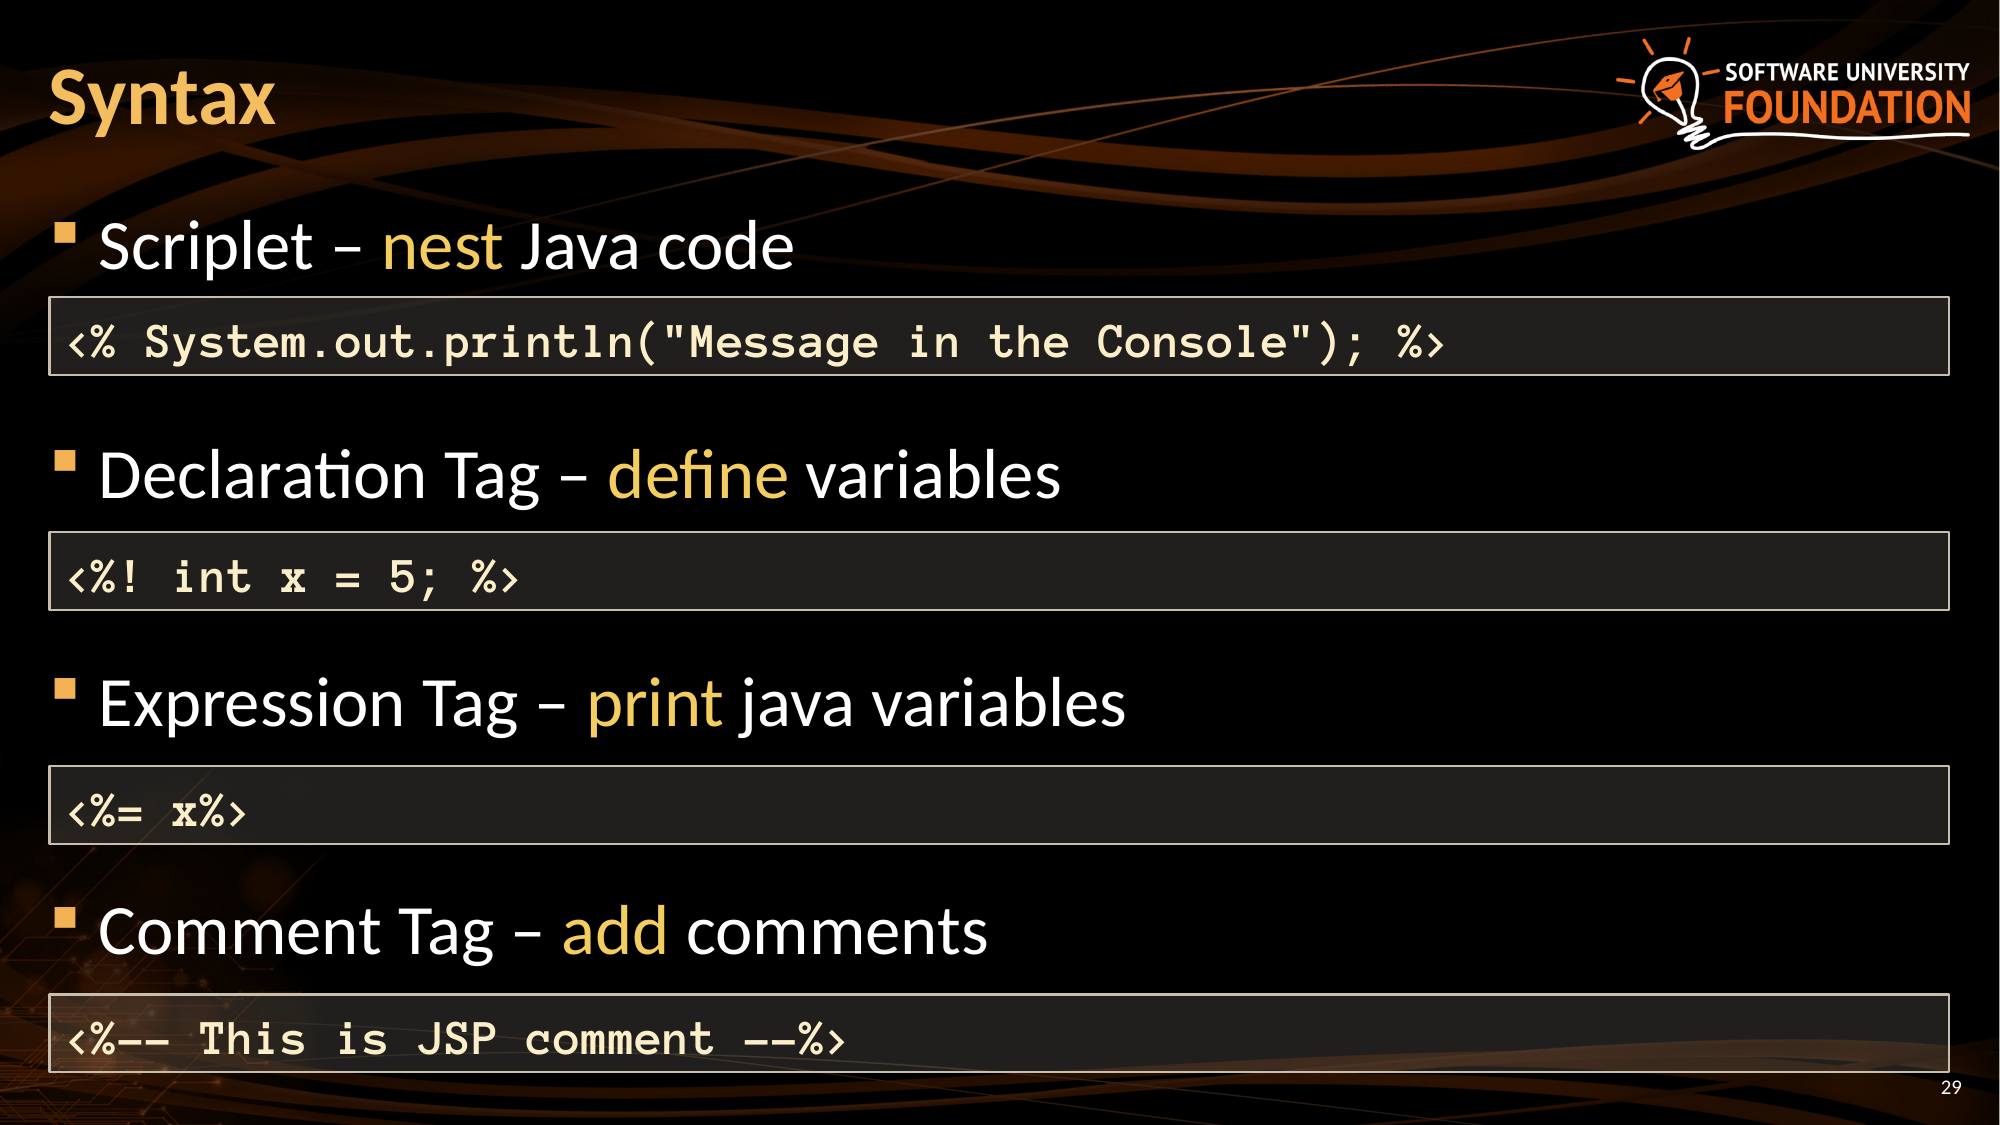

# Syntax
Scriplet – nest Java code

Declaration Tag – define variables

Expression Tag – print java variables

Comment Tag – add comments
<% System.out.println("Message in the Console"); %>
<%! int x = 5; %>
<%= x%>
<%-- This is JSP comment --%>
29